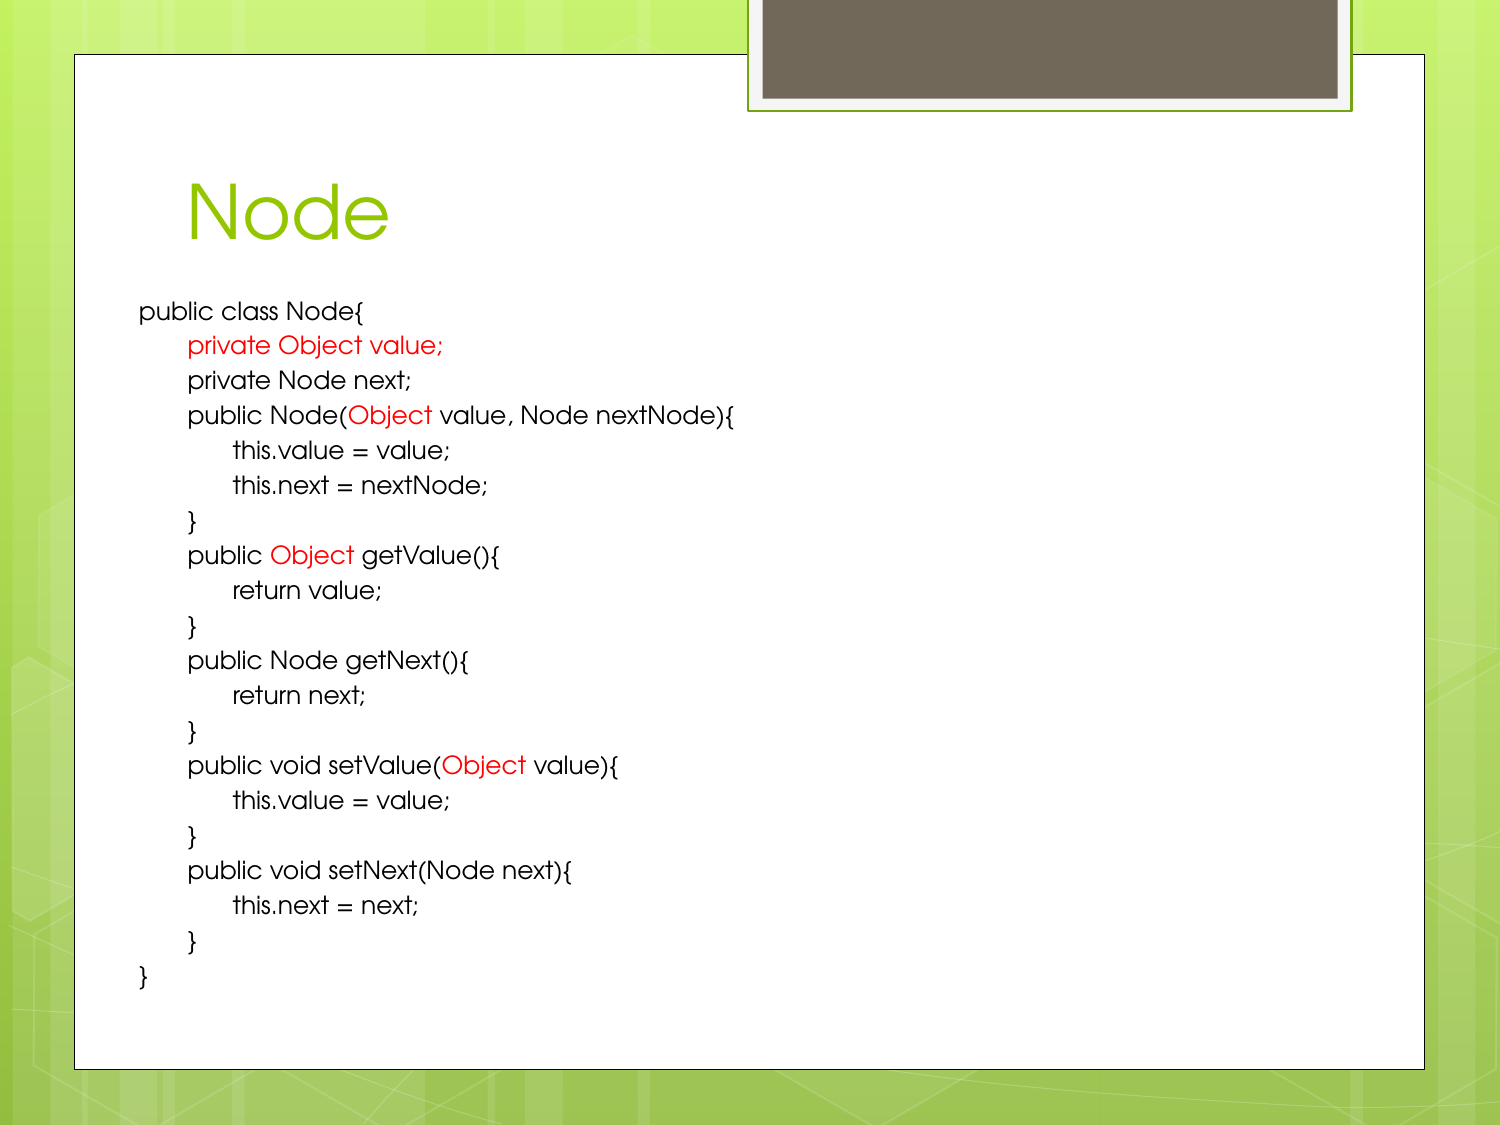

# Node
public class Node{
private Object value;
private Node next;
public Node(Object value, Node nextNode){
this.value = value;
this.next = nextNode;
}
public Object getValue(){
return value;
}
public Node getNext(){
return next;
}
public void setValue(Object value){
this.value = value;
}
public void setNext(Node next){
this.next = next;
}
}